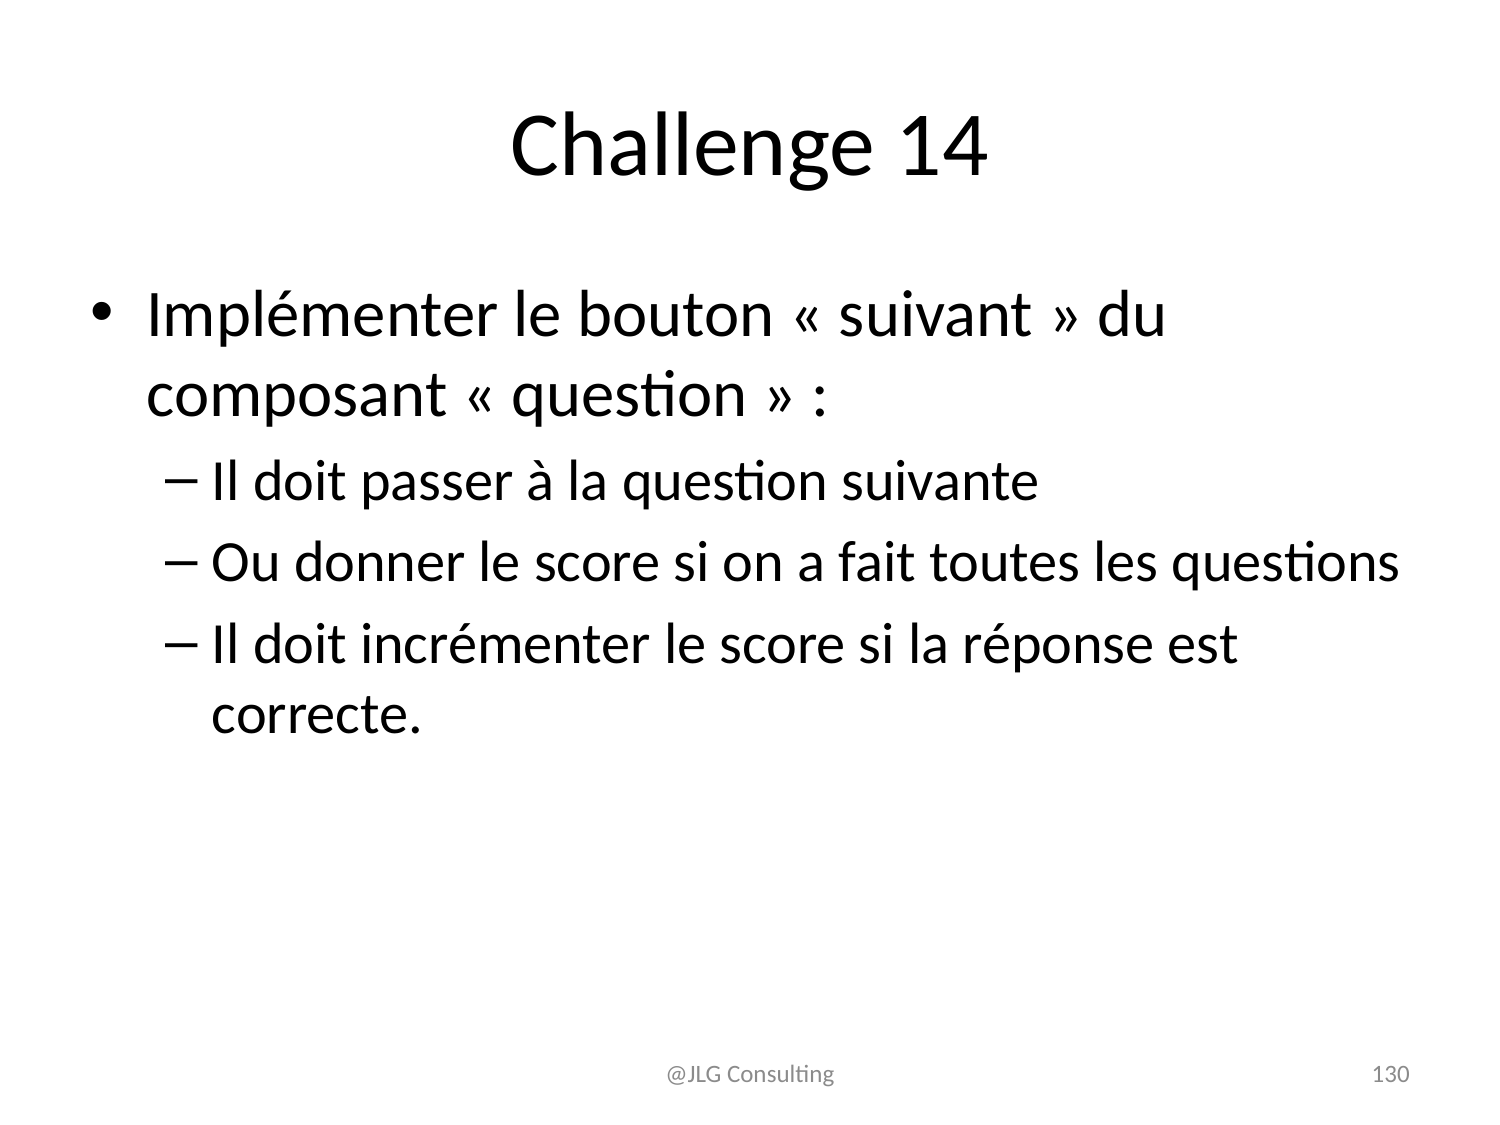

# Challenge 14
Implémenter le bouton « suivant » du composant « question » :
Il doit passer à la question suivante
Ou donner le score si on a fait toutes les questions
Il doit incrémenter le score si la réponse est correcte.
@JLG Consulting
130